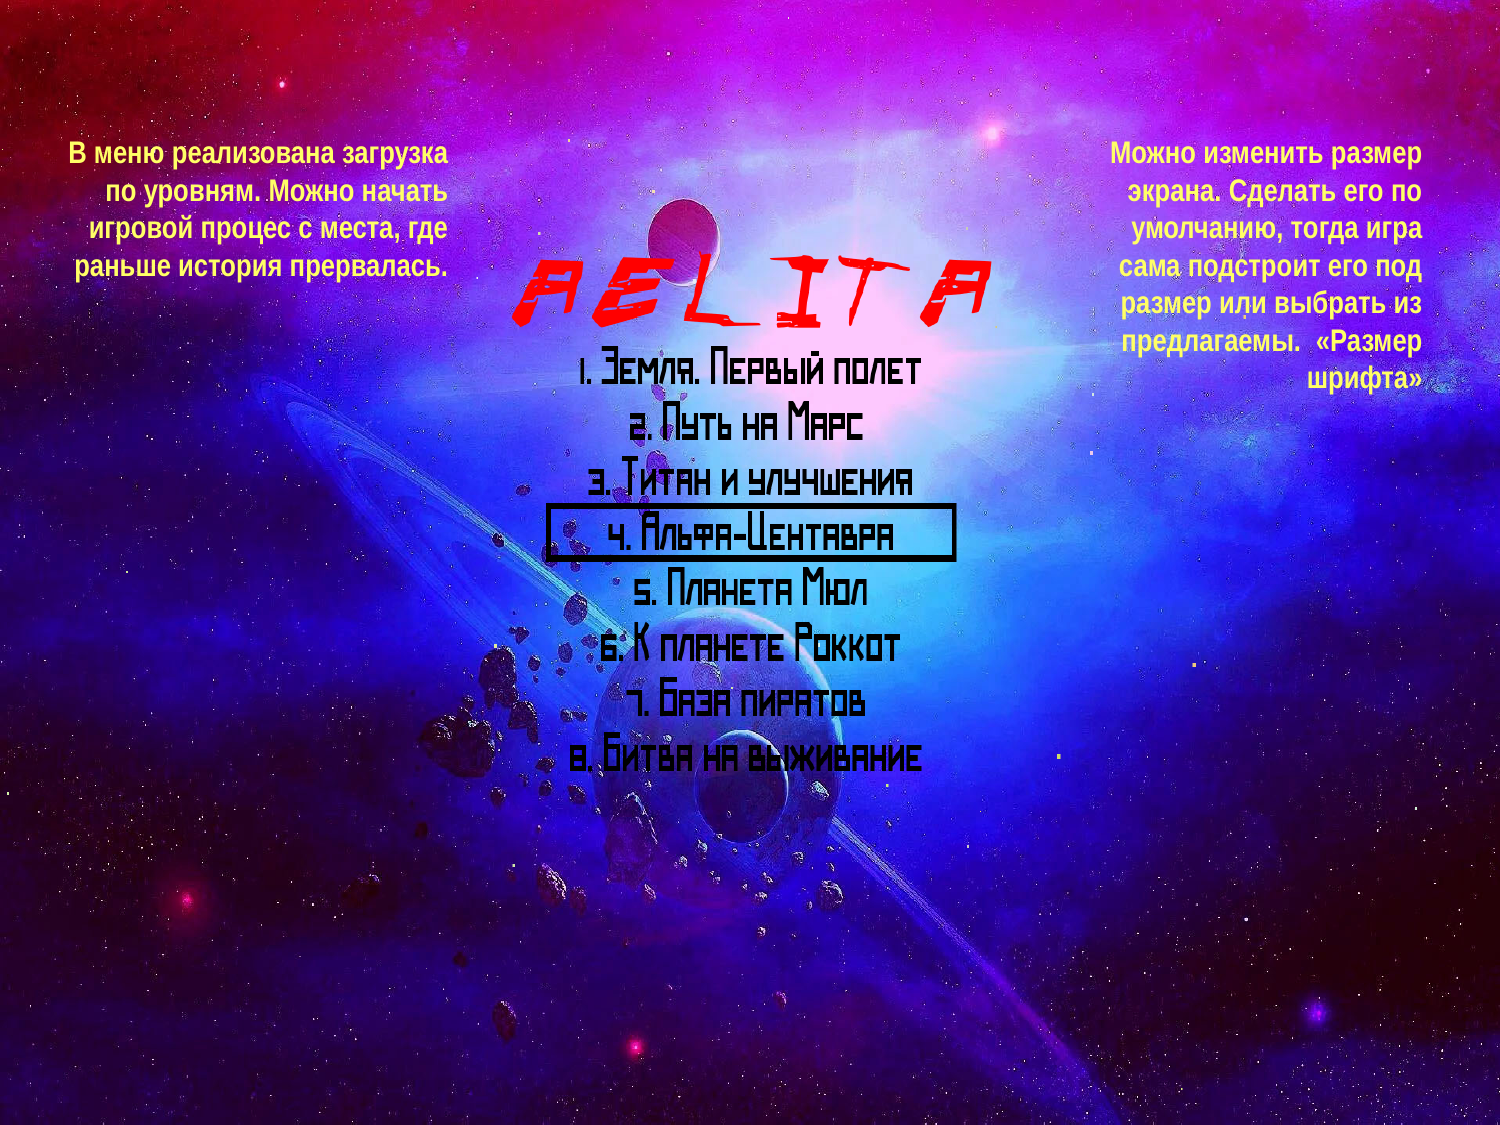

В меню реализована загрузка по уровням. Можно начать игровой процес с места, где раньше история прервалась.
Можно изменить размер экрана. Сделать его по умолчанию, тогда игра сама подстроит его под размер или выбрать из предлагаемы.  «Размер шрифта»